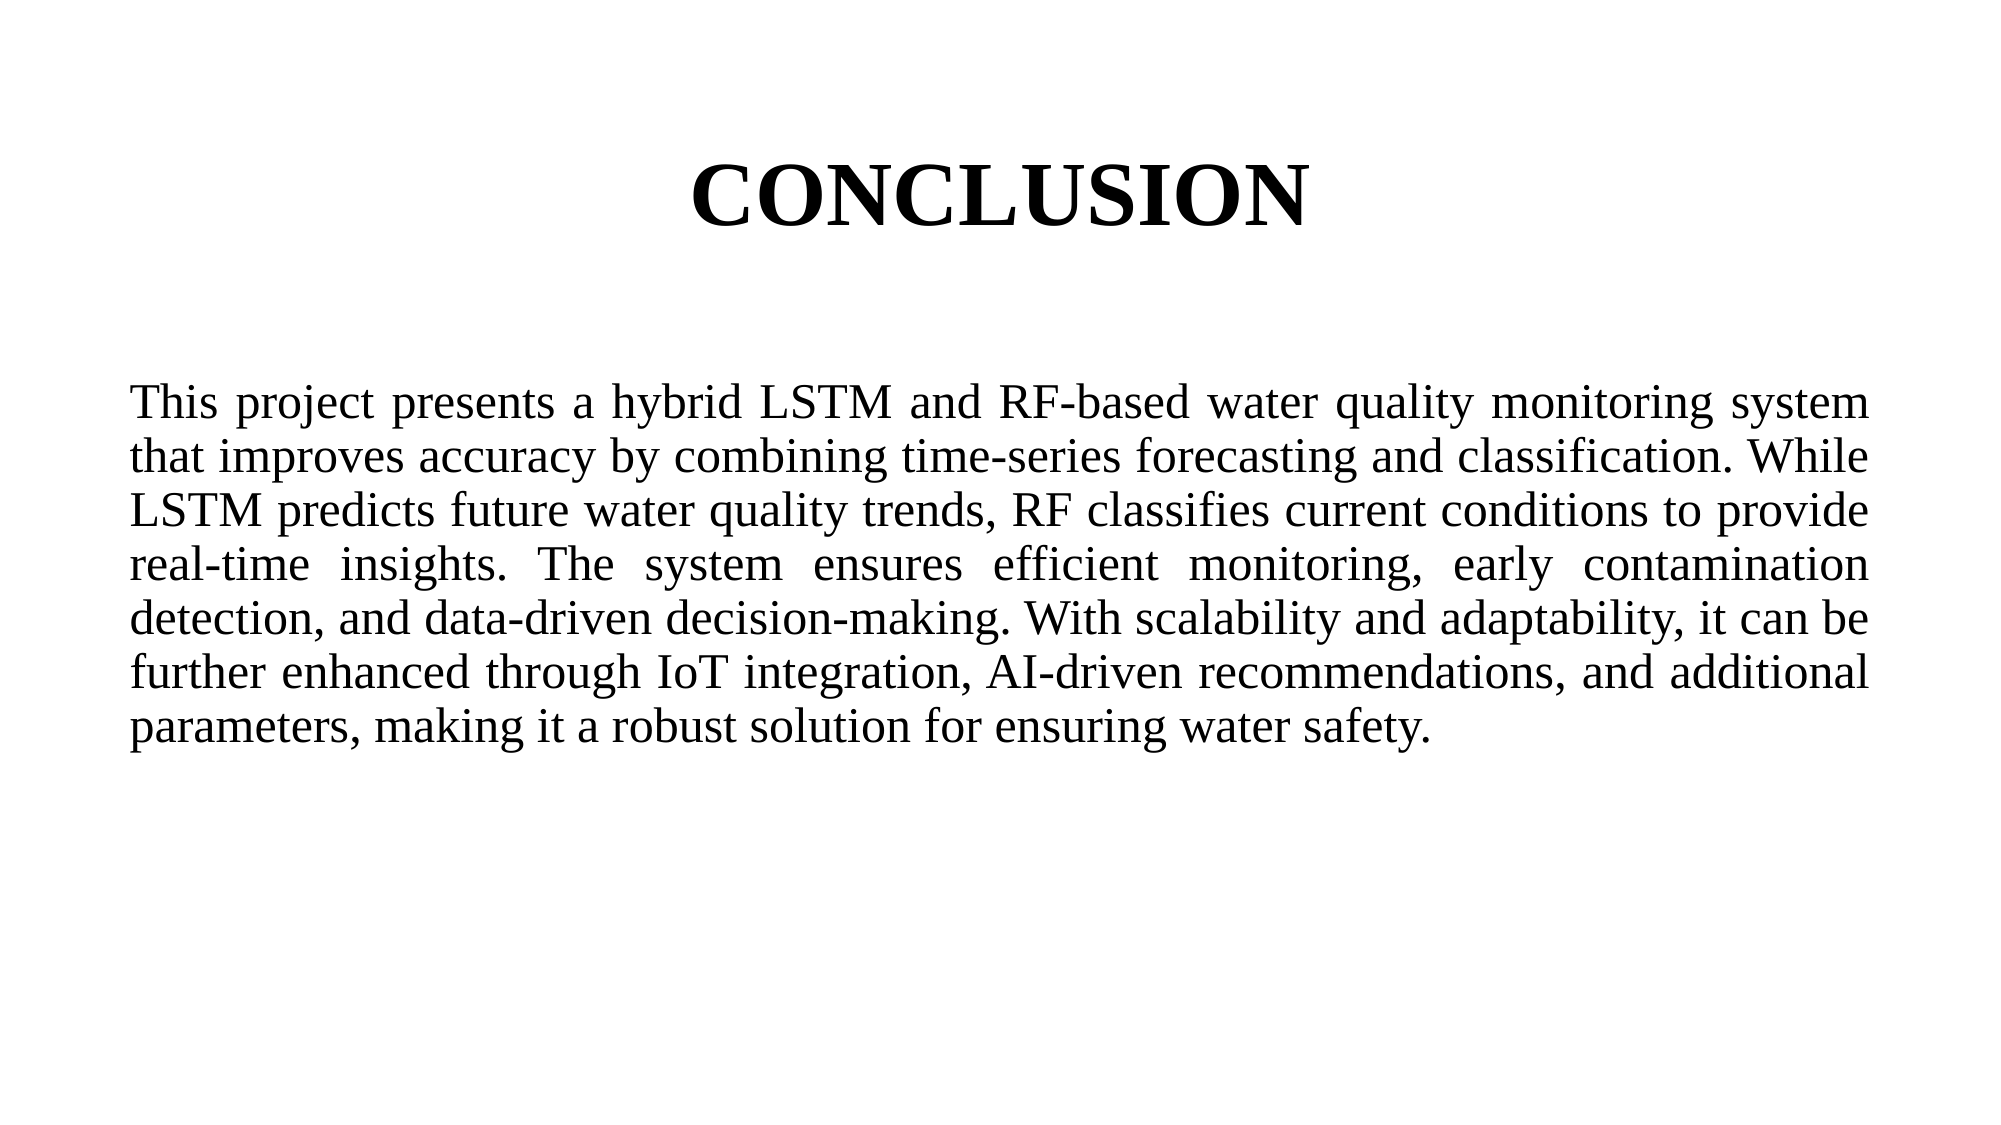

# CONCLUSION
This project presents a hybrid LSTM and RF-based water quality monitoring system that improves accuracy by combining time-series forecasting and classification. While LSTM predicts future water quality trends, RF classifies current conditions to provide real-time insights. The system ensures efficient monitoring, early contamination detection, and data-driven decision-making. With scalability and adaptability, it can be further enhanced through IoT integration, AI-driven recommendations, and additional parameters, making it a robust solution for ensuring water safety.